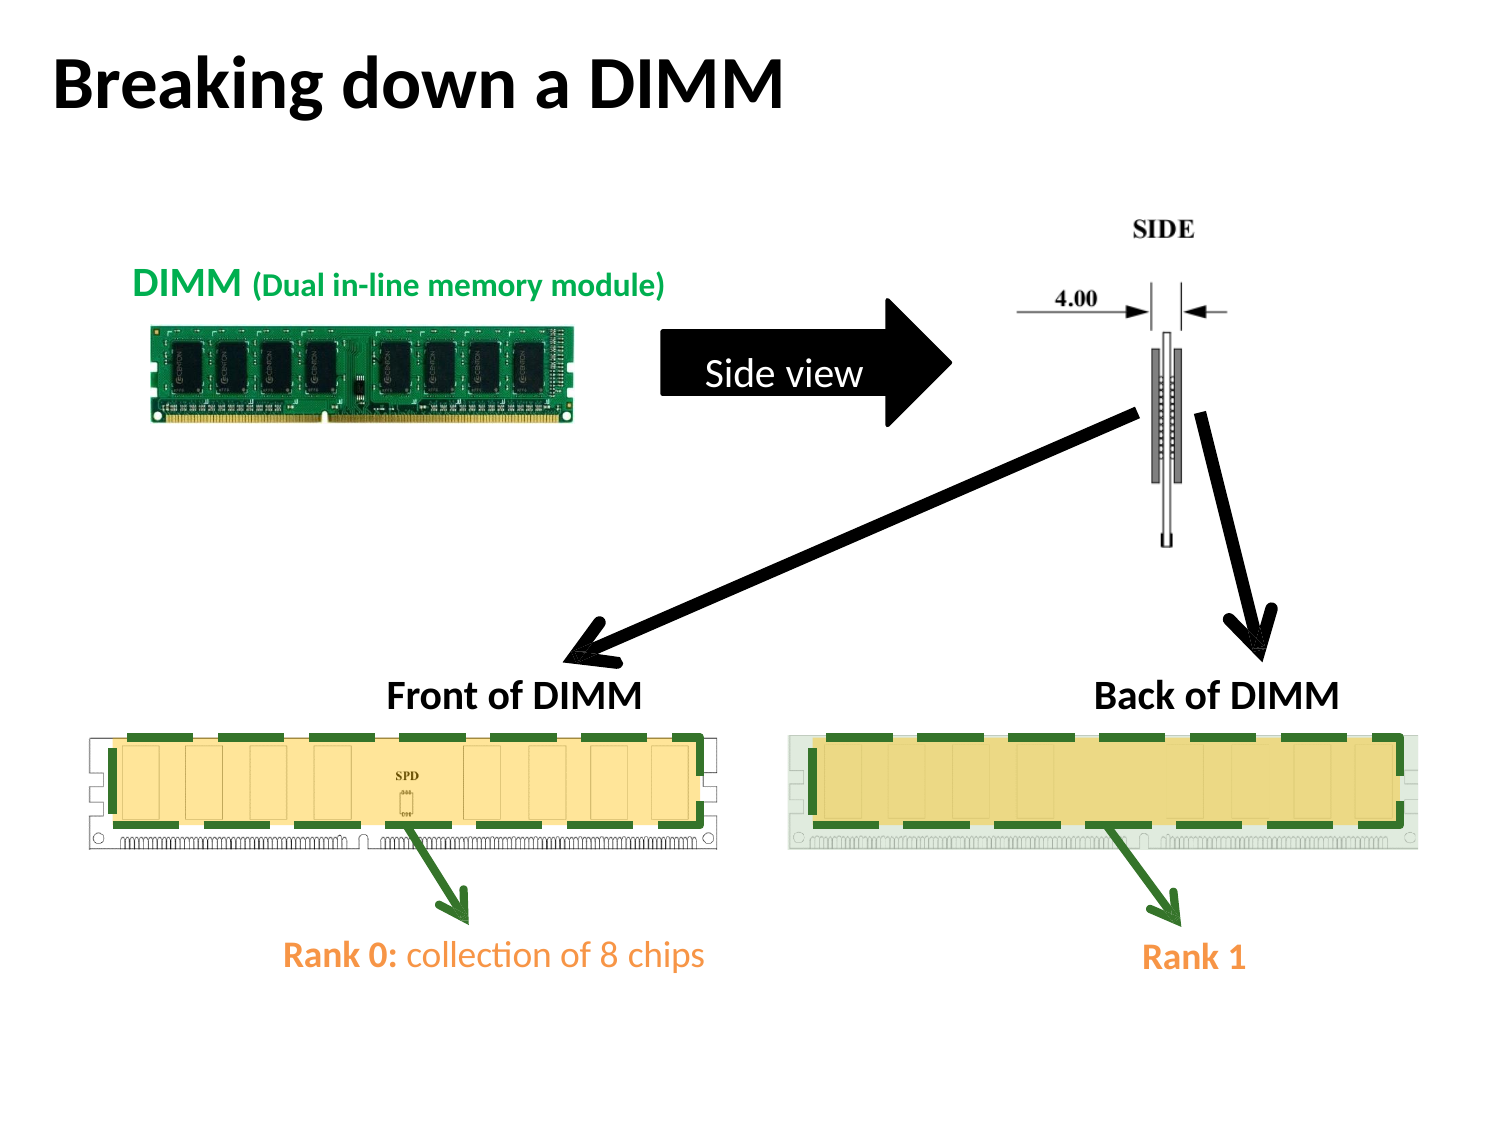

# Breaking down a DIMM

DIMM (Dual in-line memory module)

Side view

Front of DIMM
Back of DIMM

Rank 0: collection of 8 chips
Rank 1